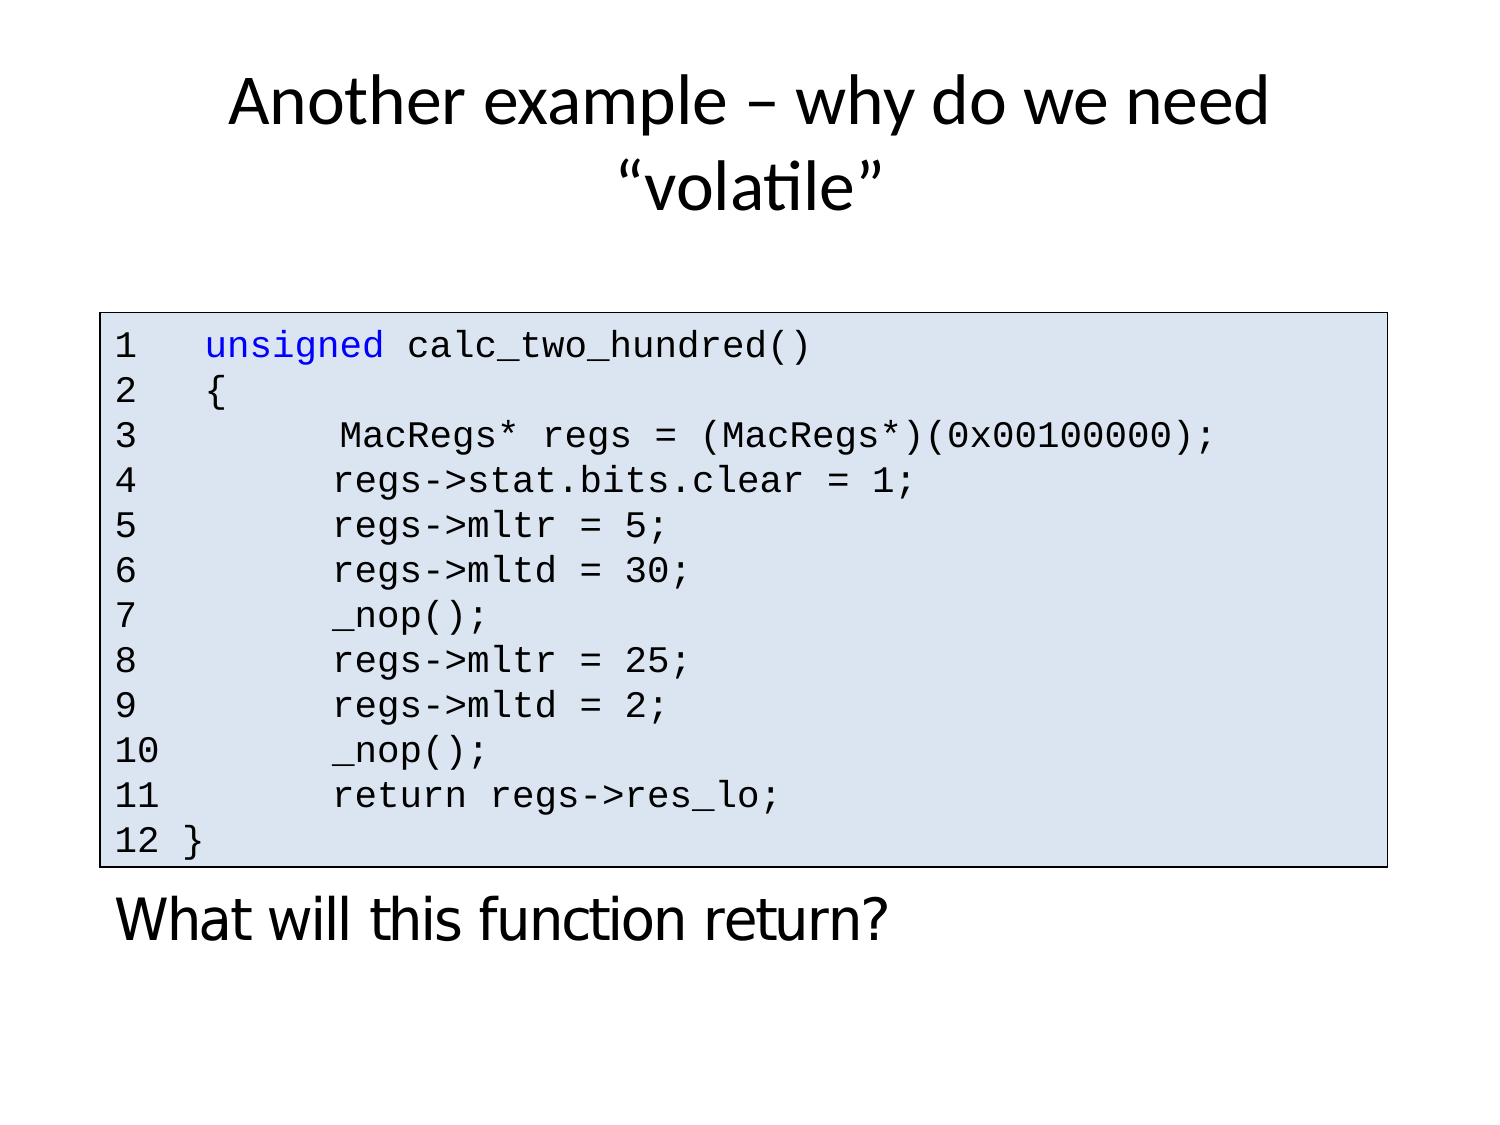

# Another example – why do we need “volatile”
1   unsigned calc_two_hundred()
2   {
3         MacRegs* regs = (MacRegs*)(0x00100000);
4	   regs->stat.bits.clear = 1;
5	   regs->mltr = 5;
6	   regs->mltd = 30;
7	   _nop();
8	   regs->mltr = 25;
9	   regs->mltd = 2;
10	   _nop();
11	   return regs->res_lo;
12 }
What will this function return?